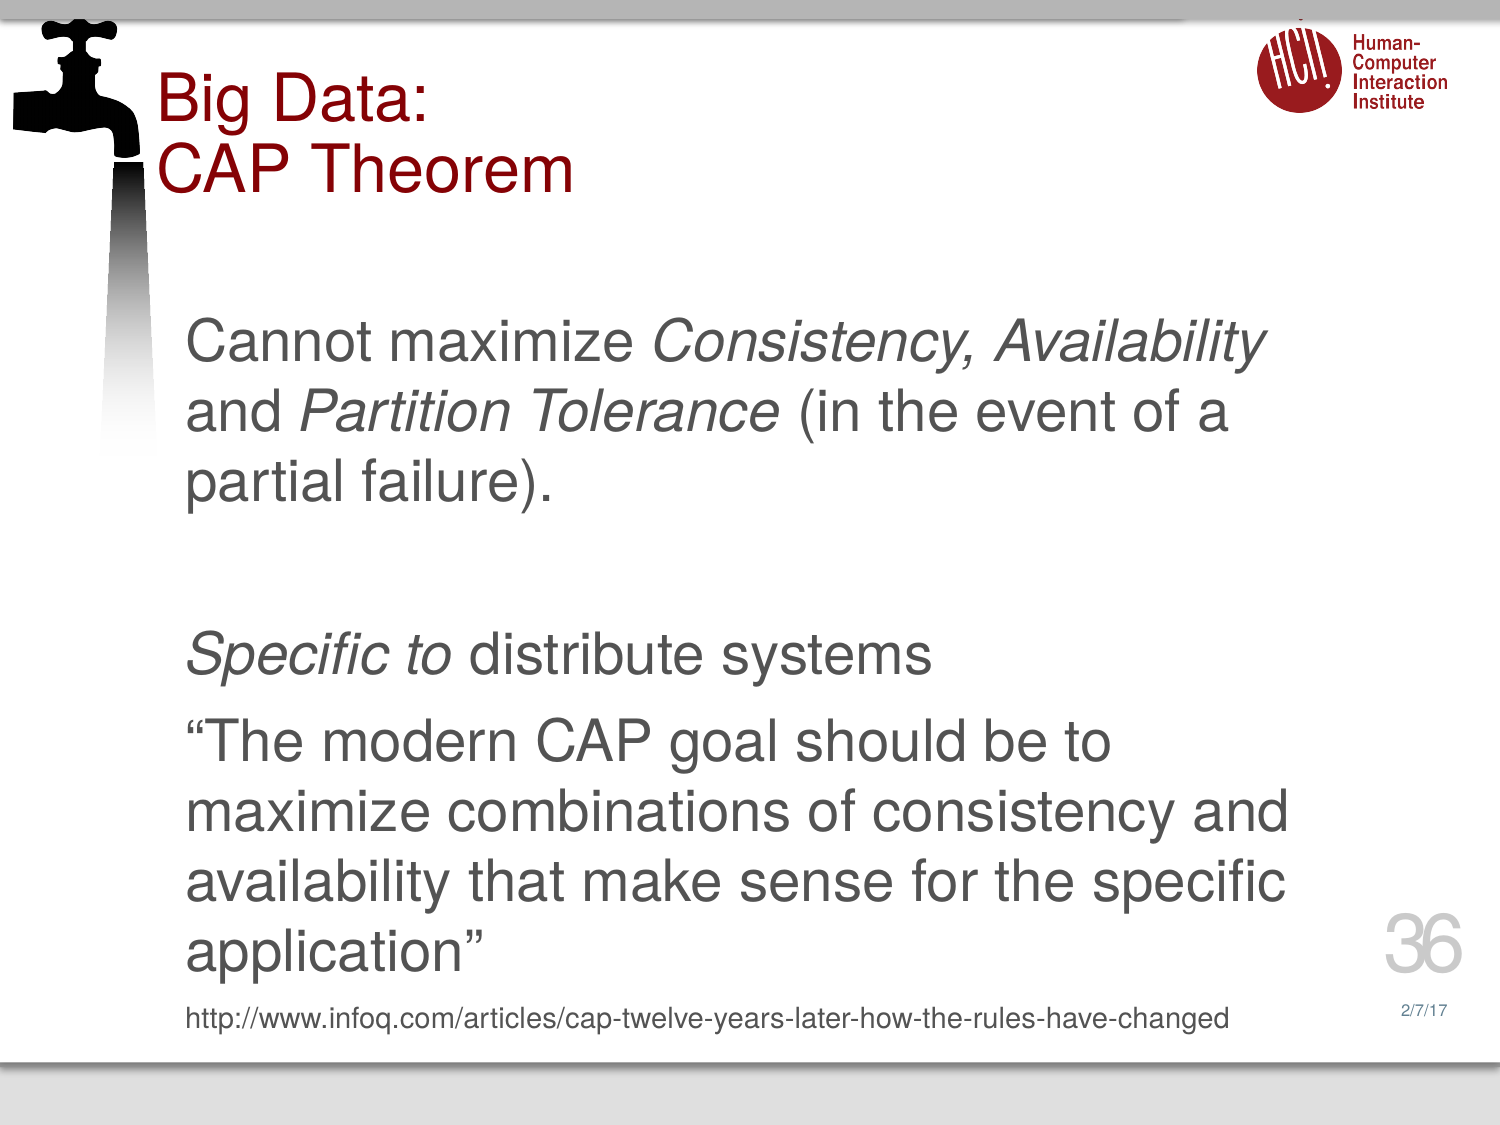

# Big Data: CAP Theorem
Cannot maximize Consistency, Availability and Partition Tolerance (in the event of a partial failure).

Specific to distribute systems
“The modern CAP goal should be to maximize combinations of consistency and availability that make sense for the specific application”
http://www.infoq.com/articles/cap-twelve-years-later-how-the-rules-have-changed

36
2/7/17